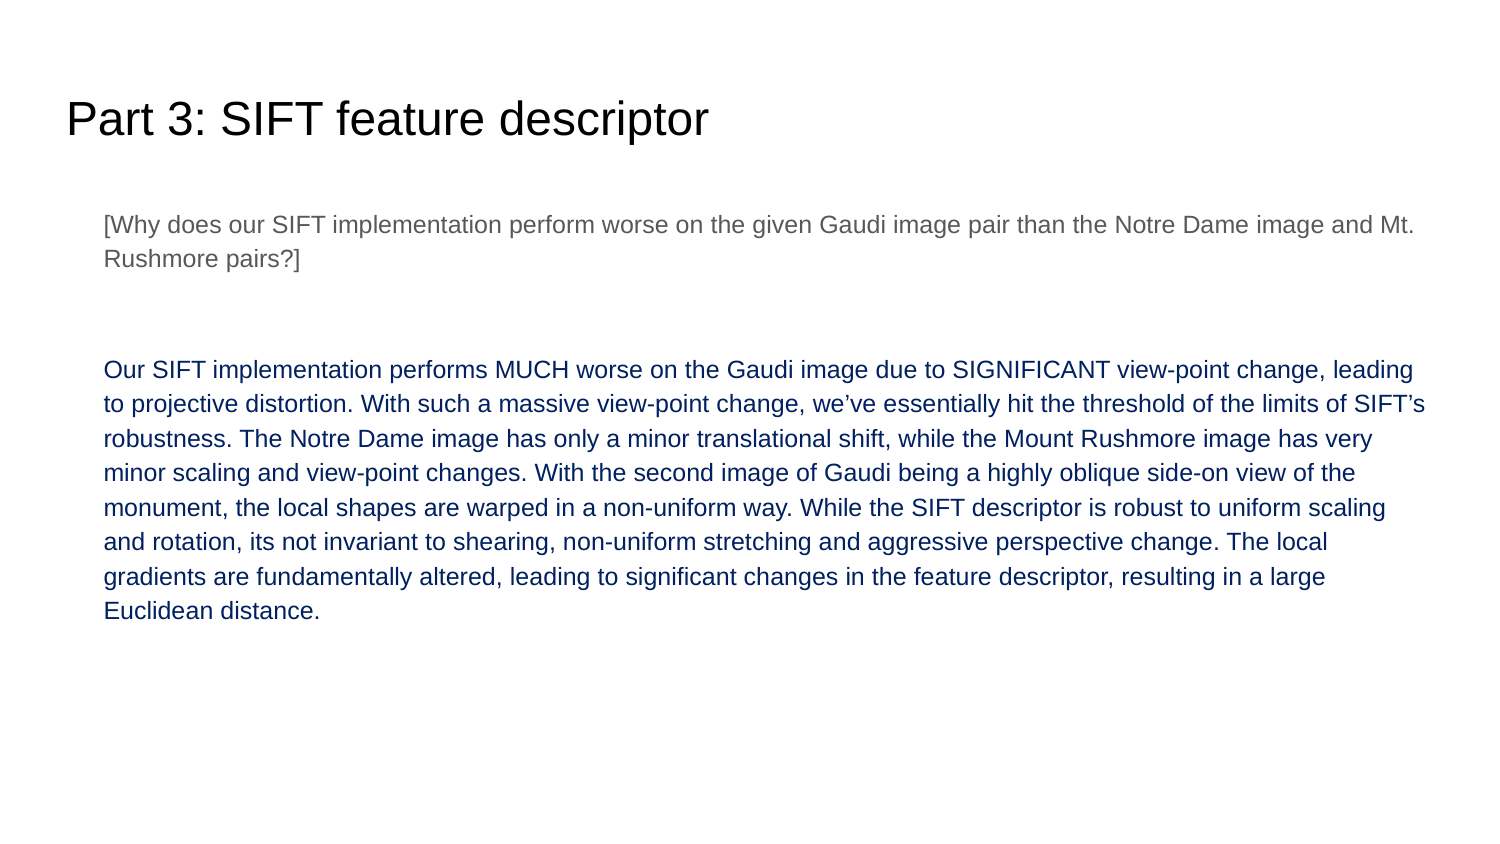

# Part 3: SIFT feature descriptor
[Why does our SIFT implementation perform worse on the given Gaudi image pair than the Notre Dame image and Mt. Rushmore pairs?]

Our SIFT implementation performs MUCH worse on the Gaudi image due to SIGNIFICANT view-point change, leading to projective distortion. With such a massive view-point change, we’ve essentially hit the threshold of the limits of SIFT’s robustness. The Notre Dame image has only a minor translational shift, while the Mount Rushmore image has very minor scaling and view-point changes. With the second image of Gaudi being a highly oblique side-on view of the monument, the local shapes are warped in a non-uniform way. While the SIFT descriptor is robust to uniform scaling and rotation, its not invariant to shearing, non-uniform stretching and aggressive perspective change. The local gradients are fundamentally altered, leading to significant changes in the feature descriptor, resulting in a large Euclidean distance.